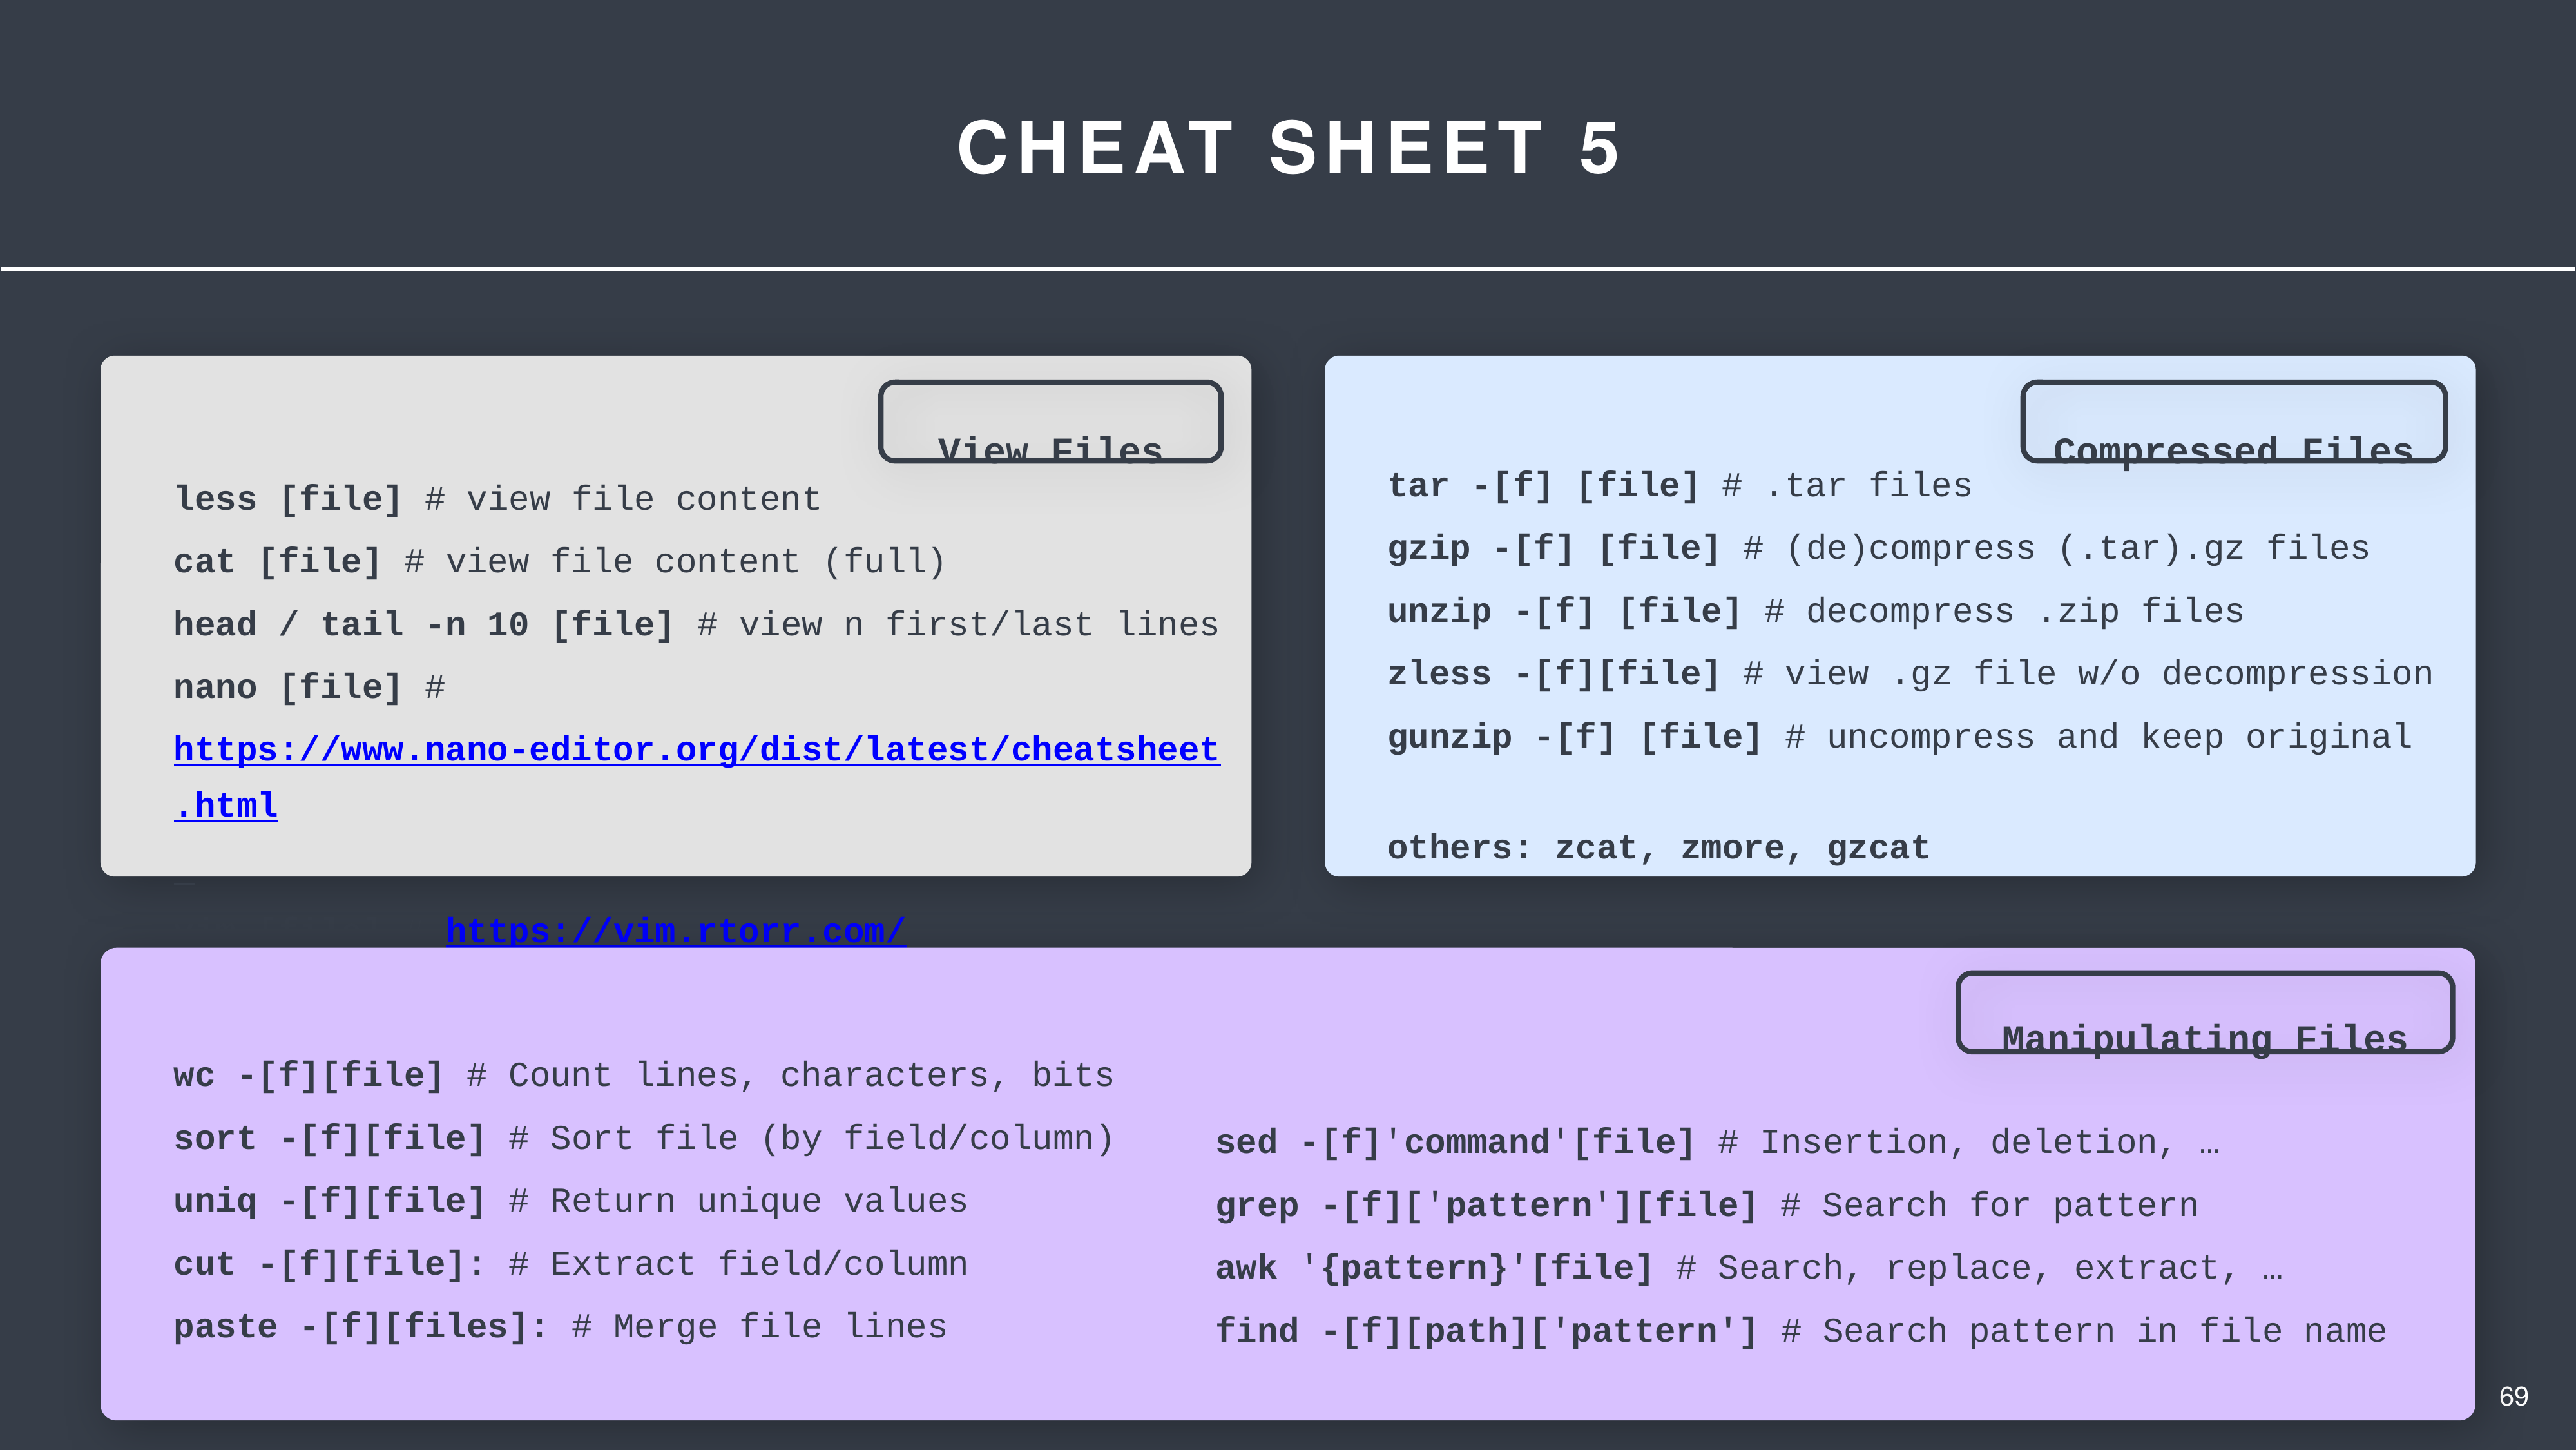

CHEAT SHEET 5

View Files
Compressed Files
tar -[f] [file] # .tar files
gzip -[f] [file] # (de)compress (.tar).gz files
unzip -[f] [file] # decompress .zip files
zless -[f][file] # view .gz file w/o decompression
gunzip -[f] [file] # uncompress and keep original

others: zcat, zmore, gzcat
less [file] # view file content
cat [file] # view file content (full)
head / tail -n 10 [file] # view n first/last lines
nano [file] # https://www.nano-editor.org/dist/latest/cheatsheet.html
vim [file] # https://vim.rtorr.com/

Manipulating Files
wc -[f][file] # Count lines, characters, bits
sort -[f][file] # Sort file (by field/column)
uniq -[f][file] # Return unique values
cut -[f][file]: # Extract field/column
paste -[f][files]: # Merge file lines
sed -[f]'command'[file] # Insertion, deletion, …
grep -[f]['pattern'][file] # Search for pattern
awk '{pattern}'[file] # Search, replace, extract, …
find -[f][path]['pattern'] # Search pattern in file name
69